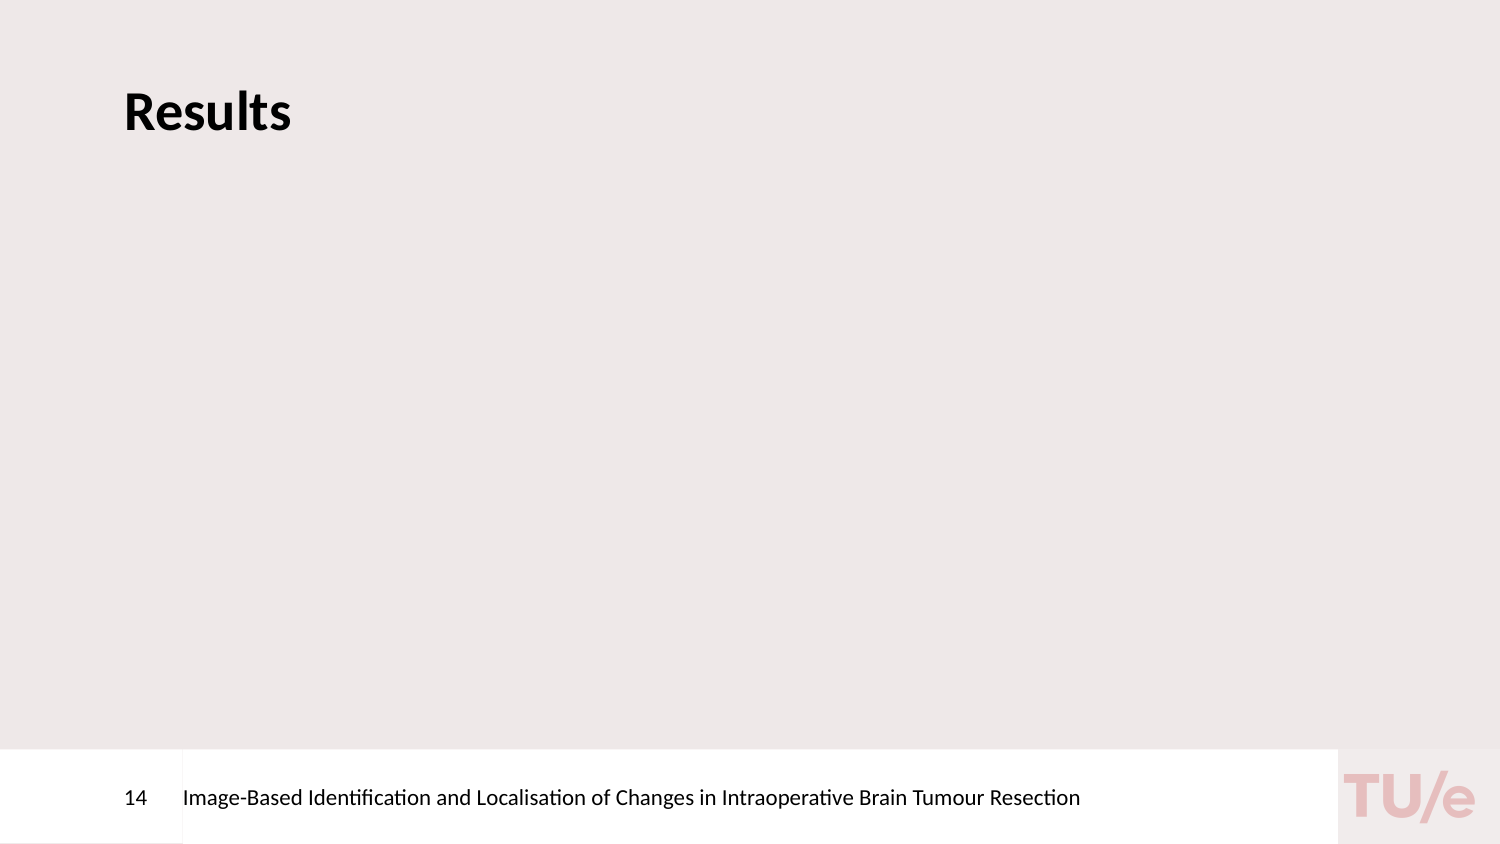

# Results

14
Image-Based Identification and Localisation of Changes in Intraoperative Brain Tumour Resection